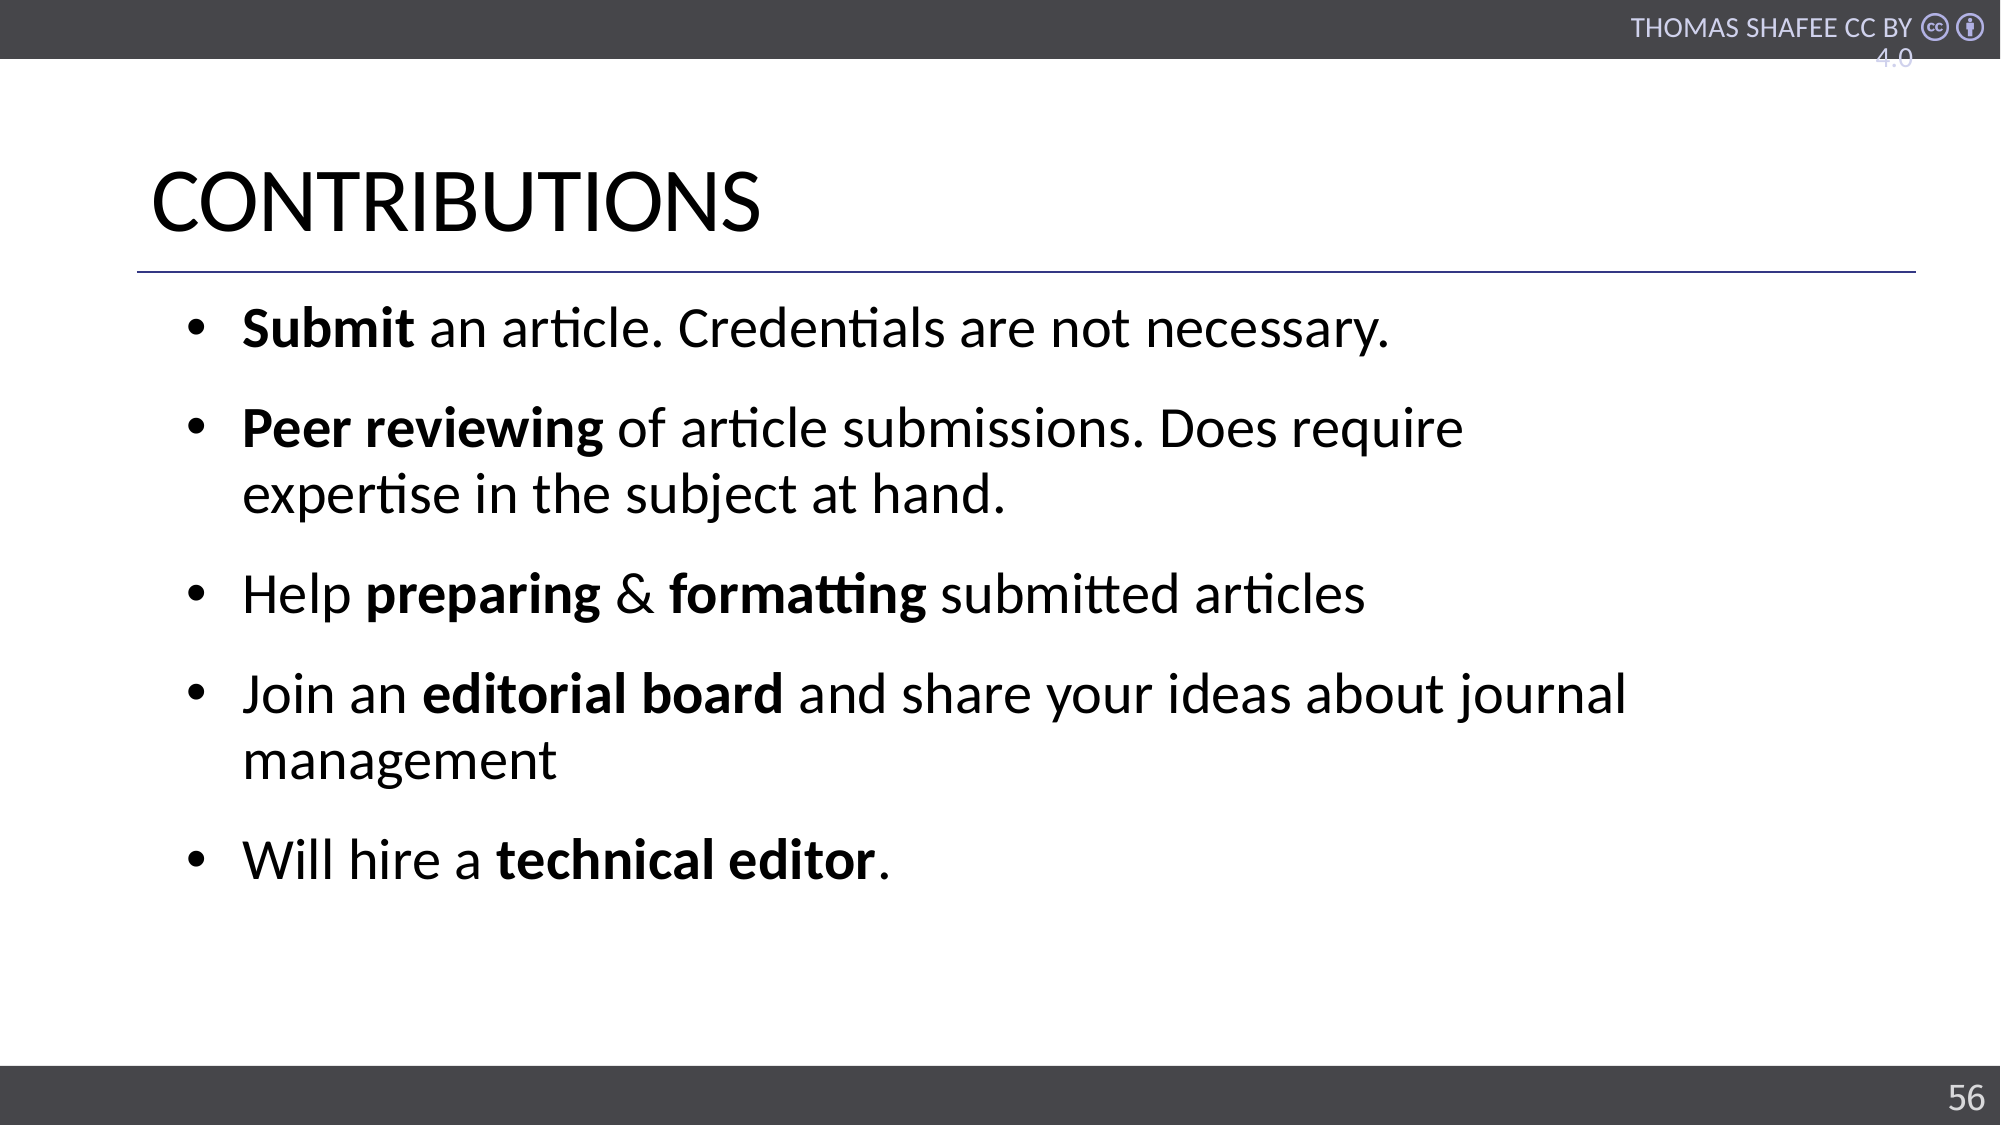

# Contributions
Submit an article. Credentials are not necessary.
Peer reviewing of article submissions. Does require expertise in the subject at hand.
Help preparing & formatting submitted articles
Join an editorial board and share your ideas about journal management
Will hire a technical editor.

56